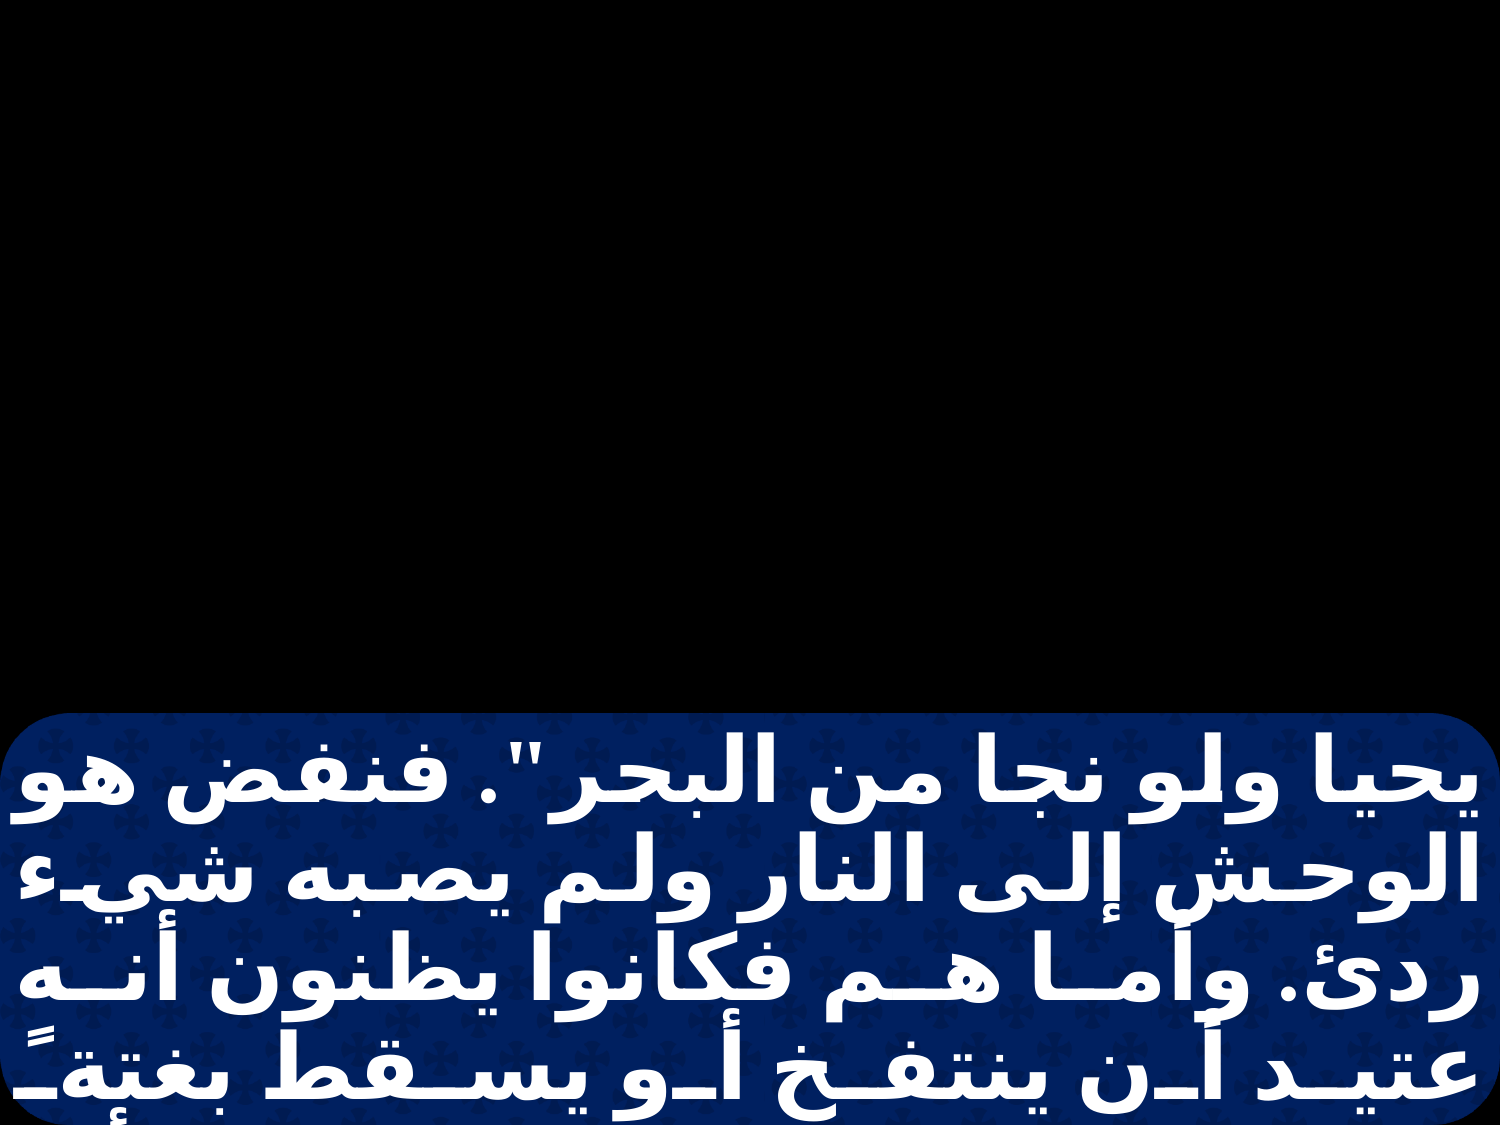

يحيا ولو نجا من البحر". فنفض هو الوحش إلى النار ولم يصبه شيء ردئ. وأما هم فكانوا يظنون أنه عتيد أن ينتفخ أو يسقط بغتةً ويموت . فإذ انتظروا كثيرًا ورأوا أنه لم ينله شيء مضر، رجعوا